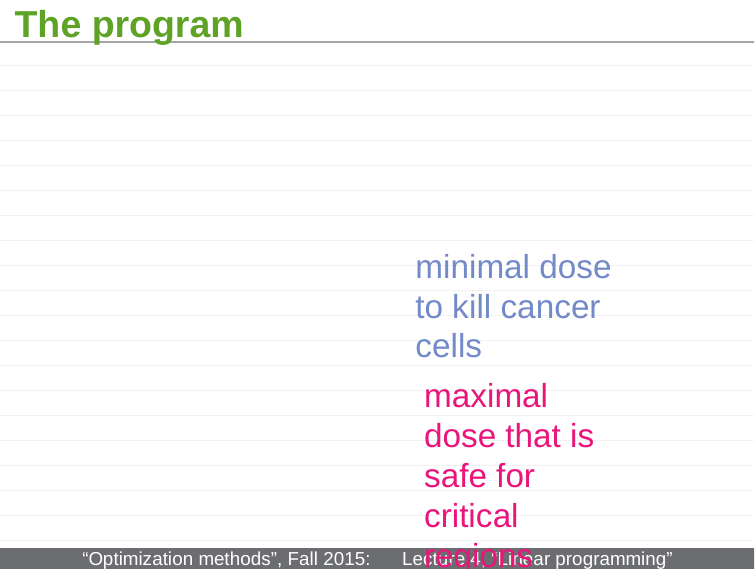

# The program
minimal dose to kill cancer cells
maximal dose that is safe for critical regions